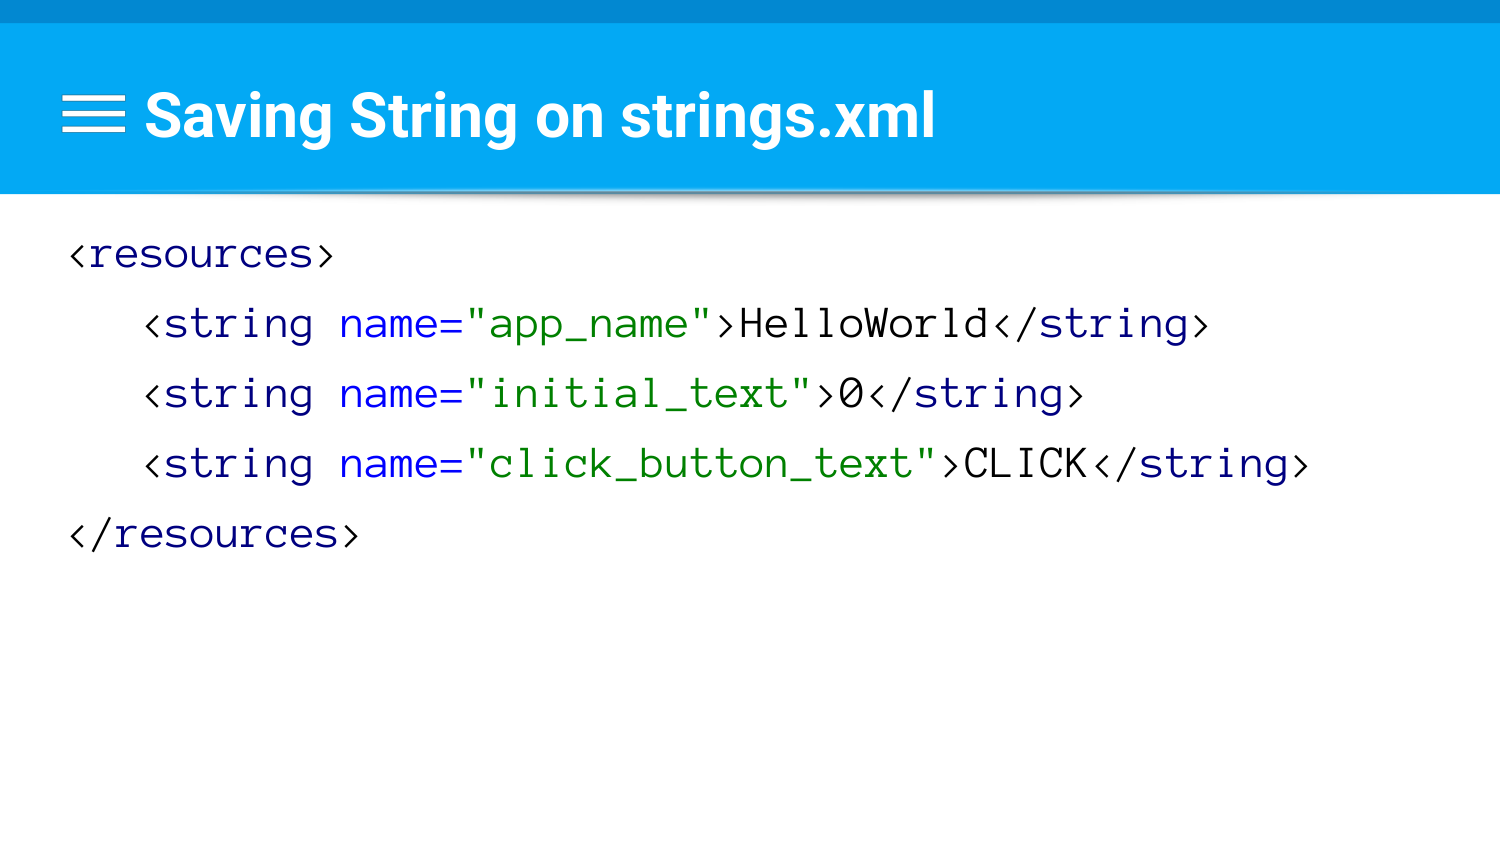

# Saving String on strings.xml
<resources>
   <string name="app_name">HelloWorld</string>
   <string name="initial_text">0</string>
   <string name="click_button_text">CLICK</string>
</resources>